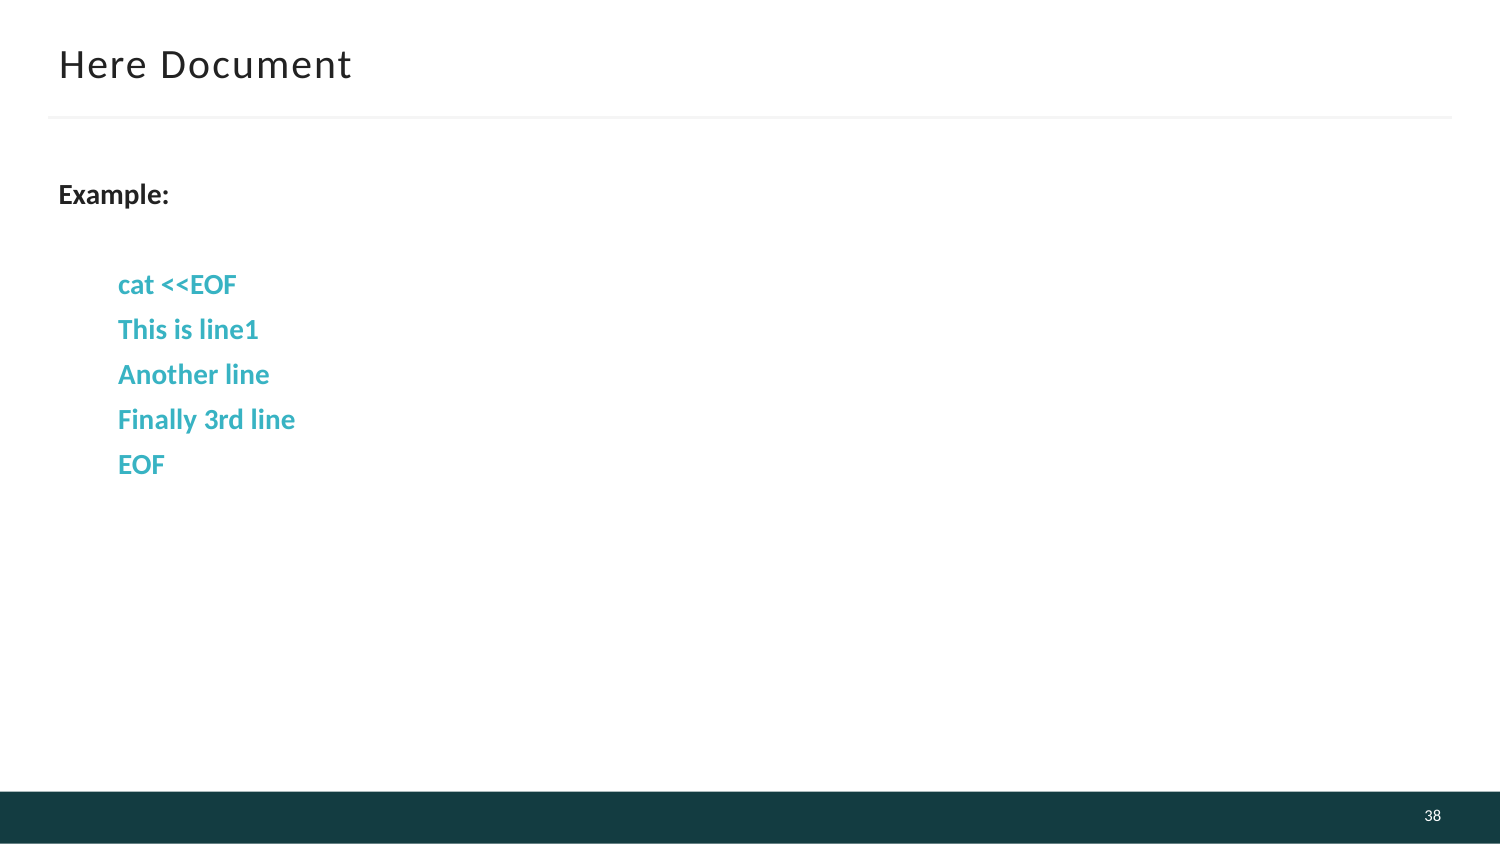

# Here Document
Example:

cat <<EOF
This is line1
Another line
Finally 3rd line
EOF
38